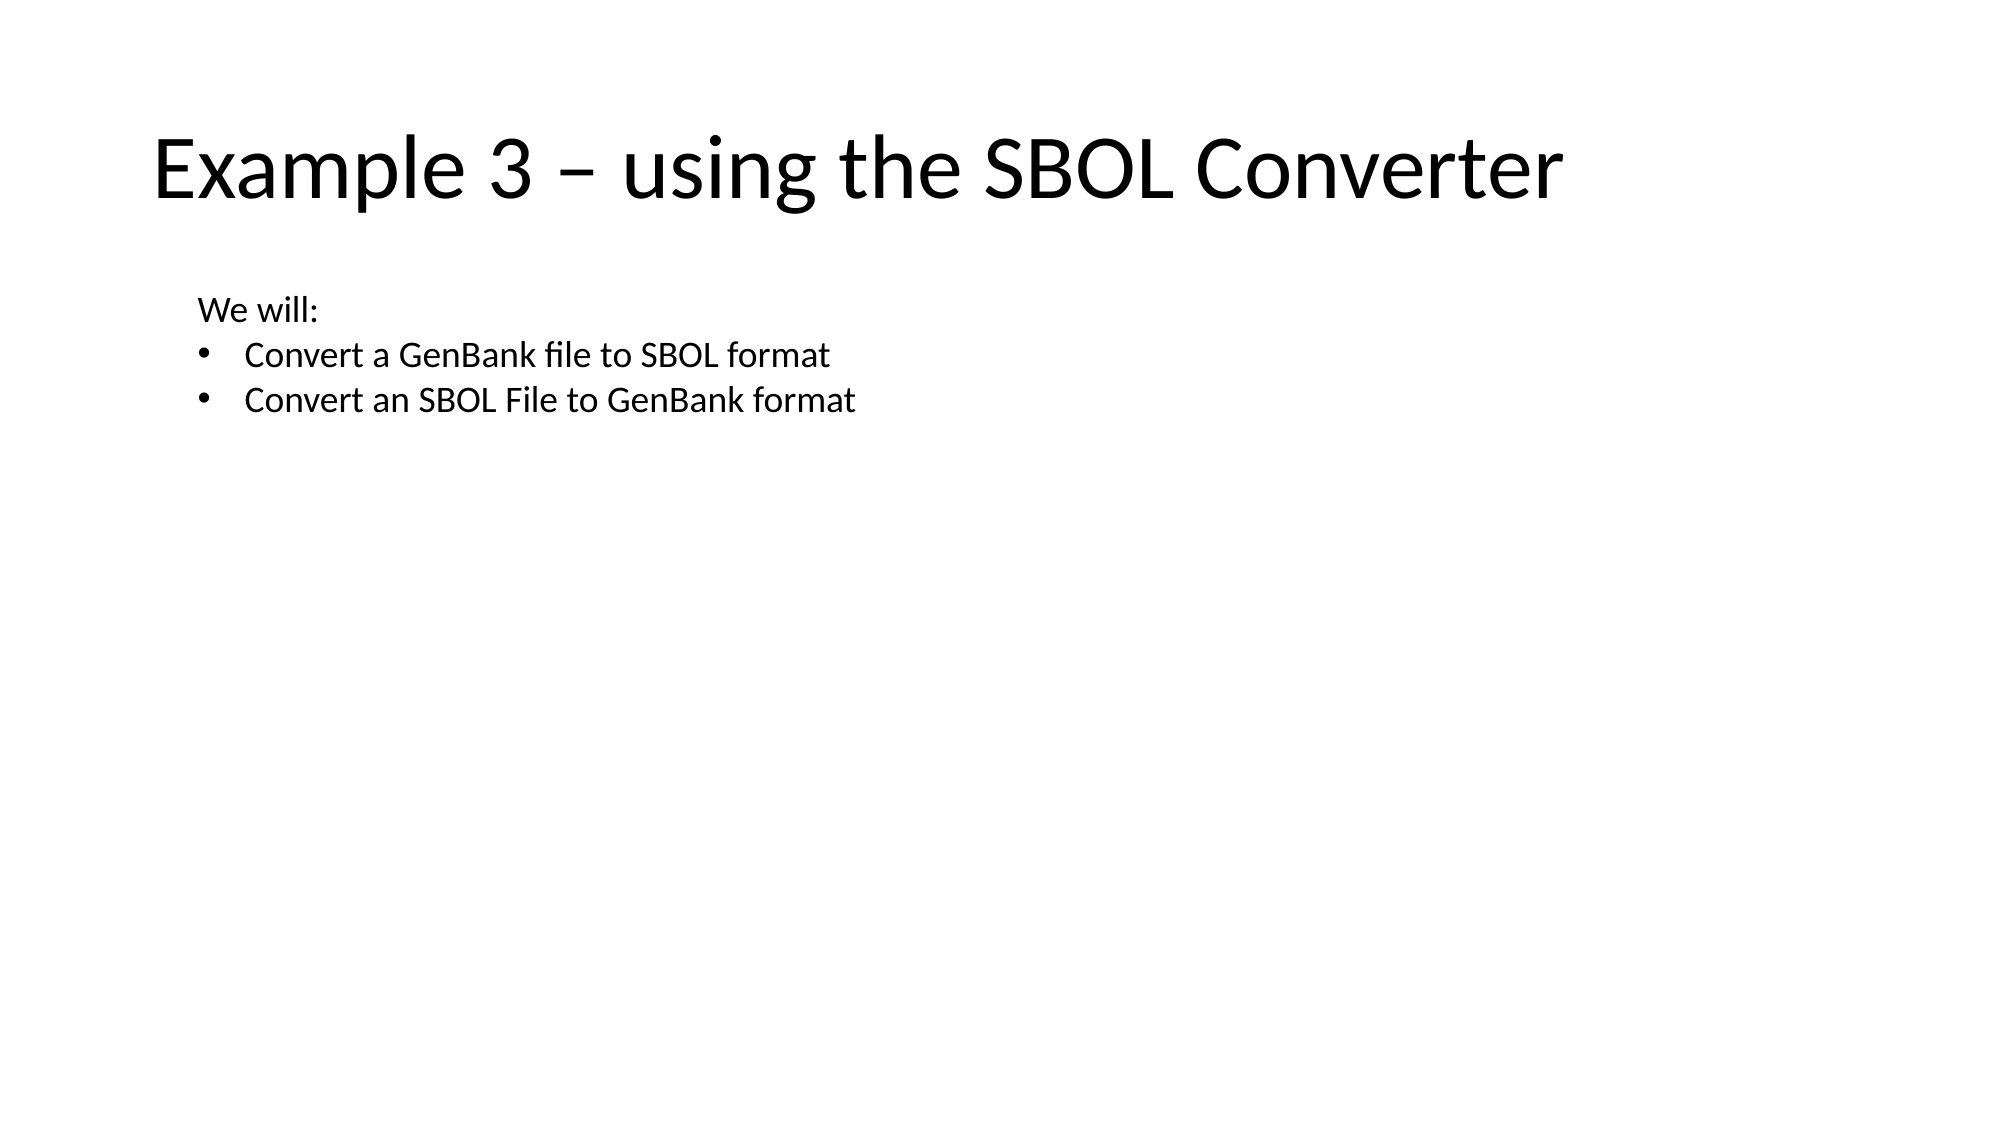

# Example 3 – using the SBOL Converter
We will:
Convert a GenBank file to SBOL format
Convert an SBOL File to GenBank format